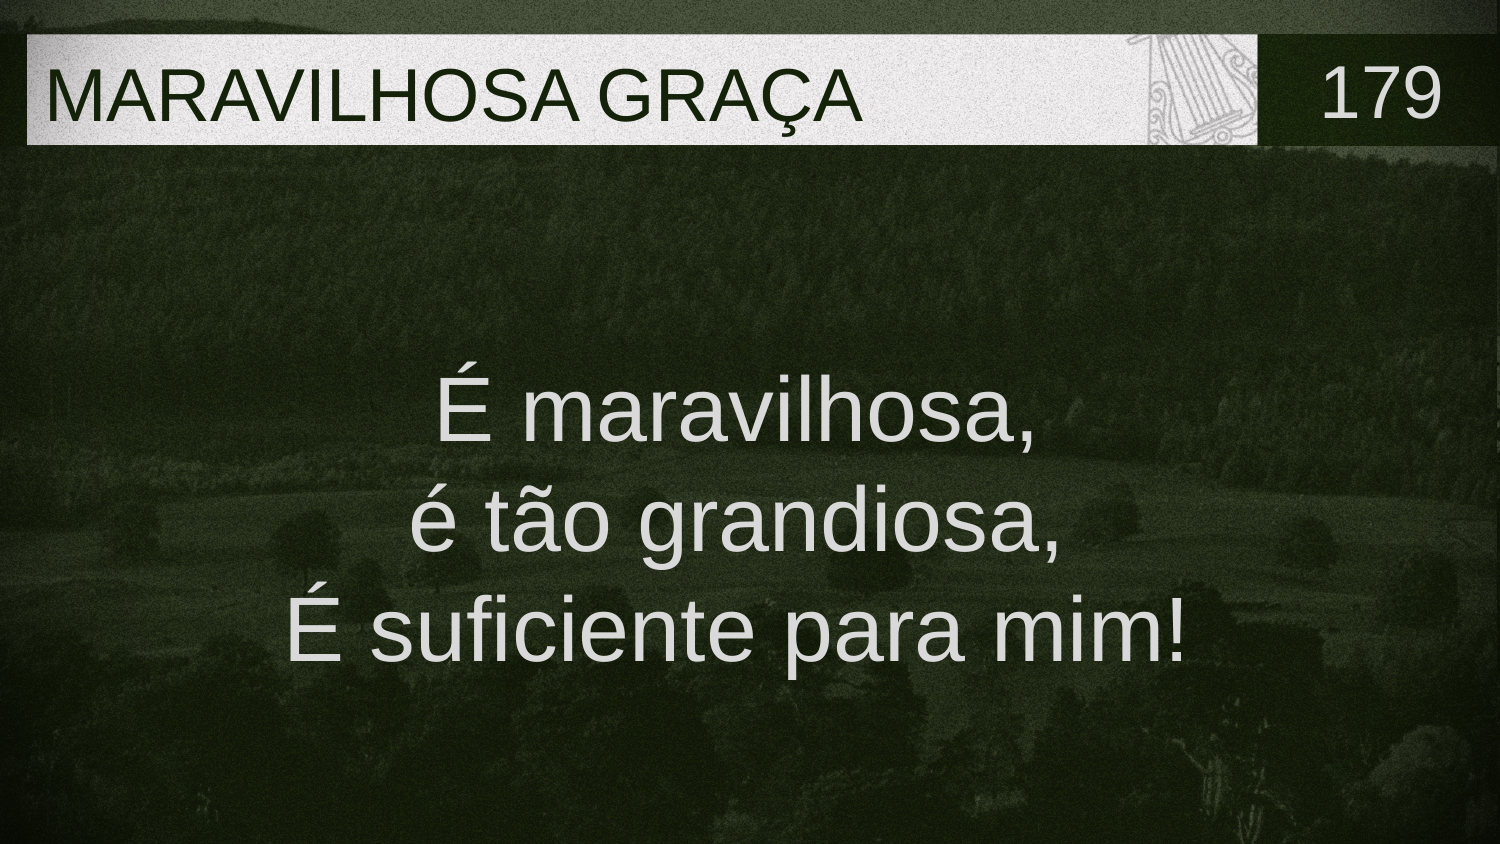

# MARAVILHOSA GRAÇA
179
É maravilhosa,
é tão grandiosa,
É suficiente para mim!